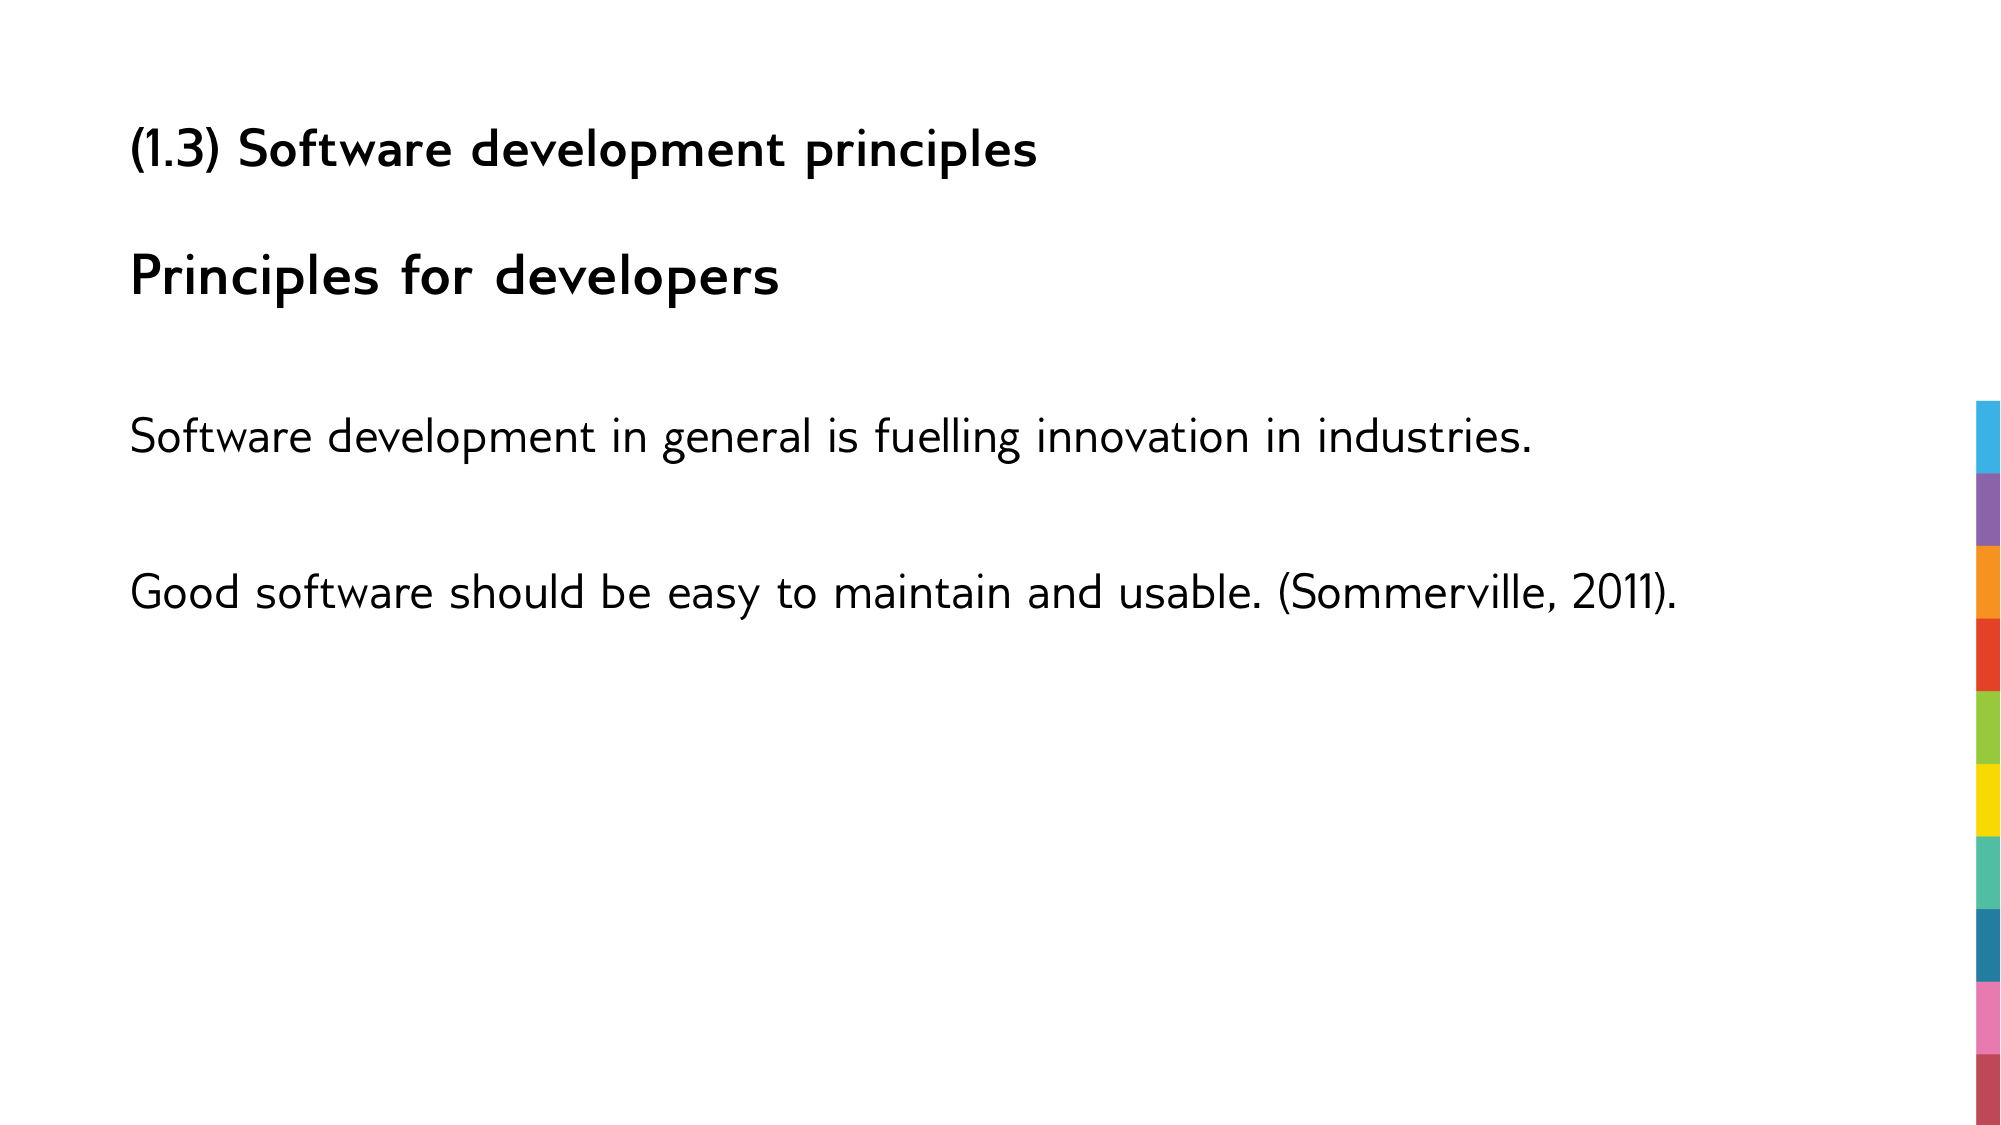

# (1.3) Software development principles
Principles for developers

Software development in general is fuelling innovation in industries.

Good software should be easy to maintain and usable. (Sommerville, 2011).